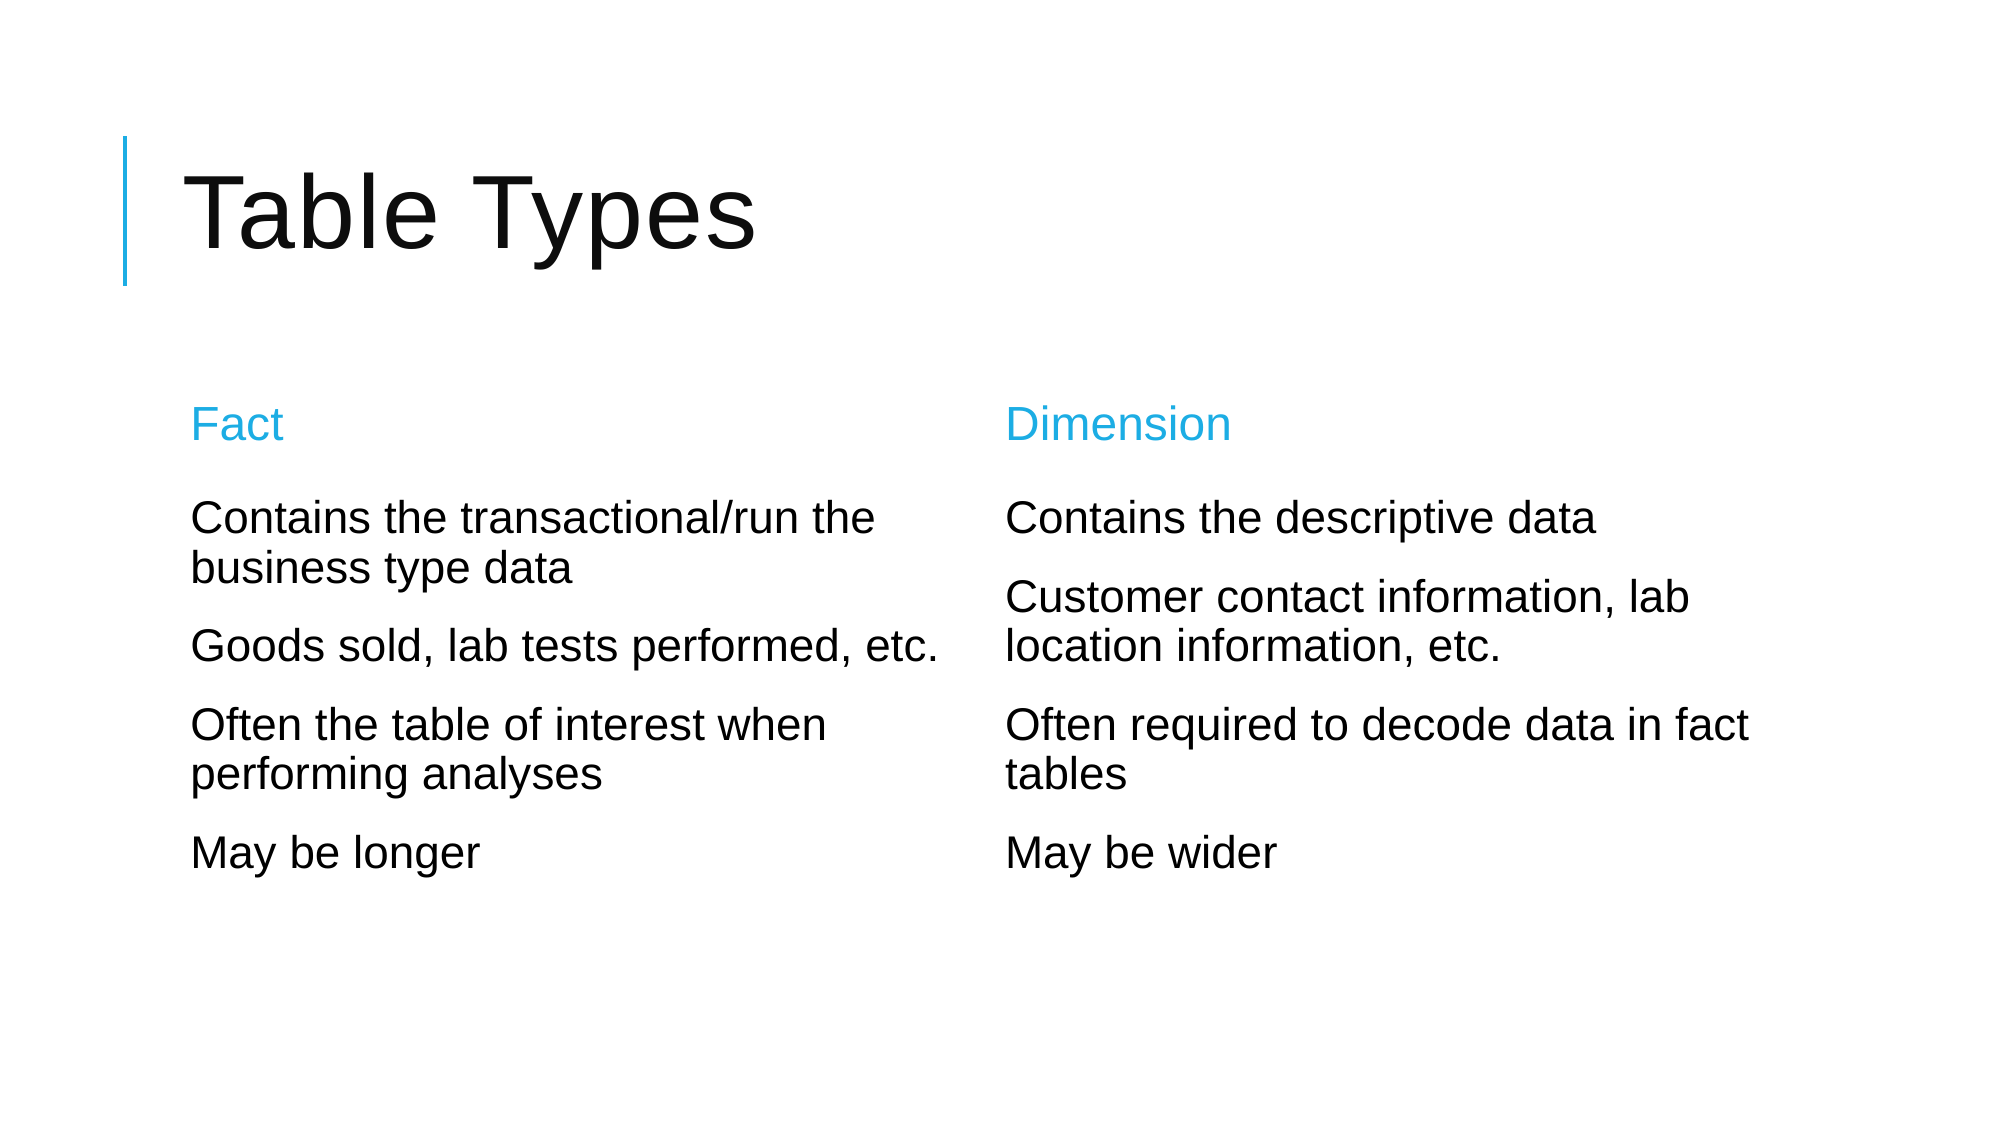

# Table Types
Fact
Dimension
Contains the transactional/run the business type data
Goods sold, lab tests performed, etc.
Often the table of interest when performing analyses
May be longer

Contains the descriptive data
Customer contact information, lab location information, etc.
Often required to decode data in fact tables
May be wider